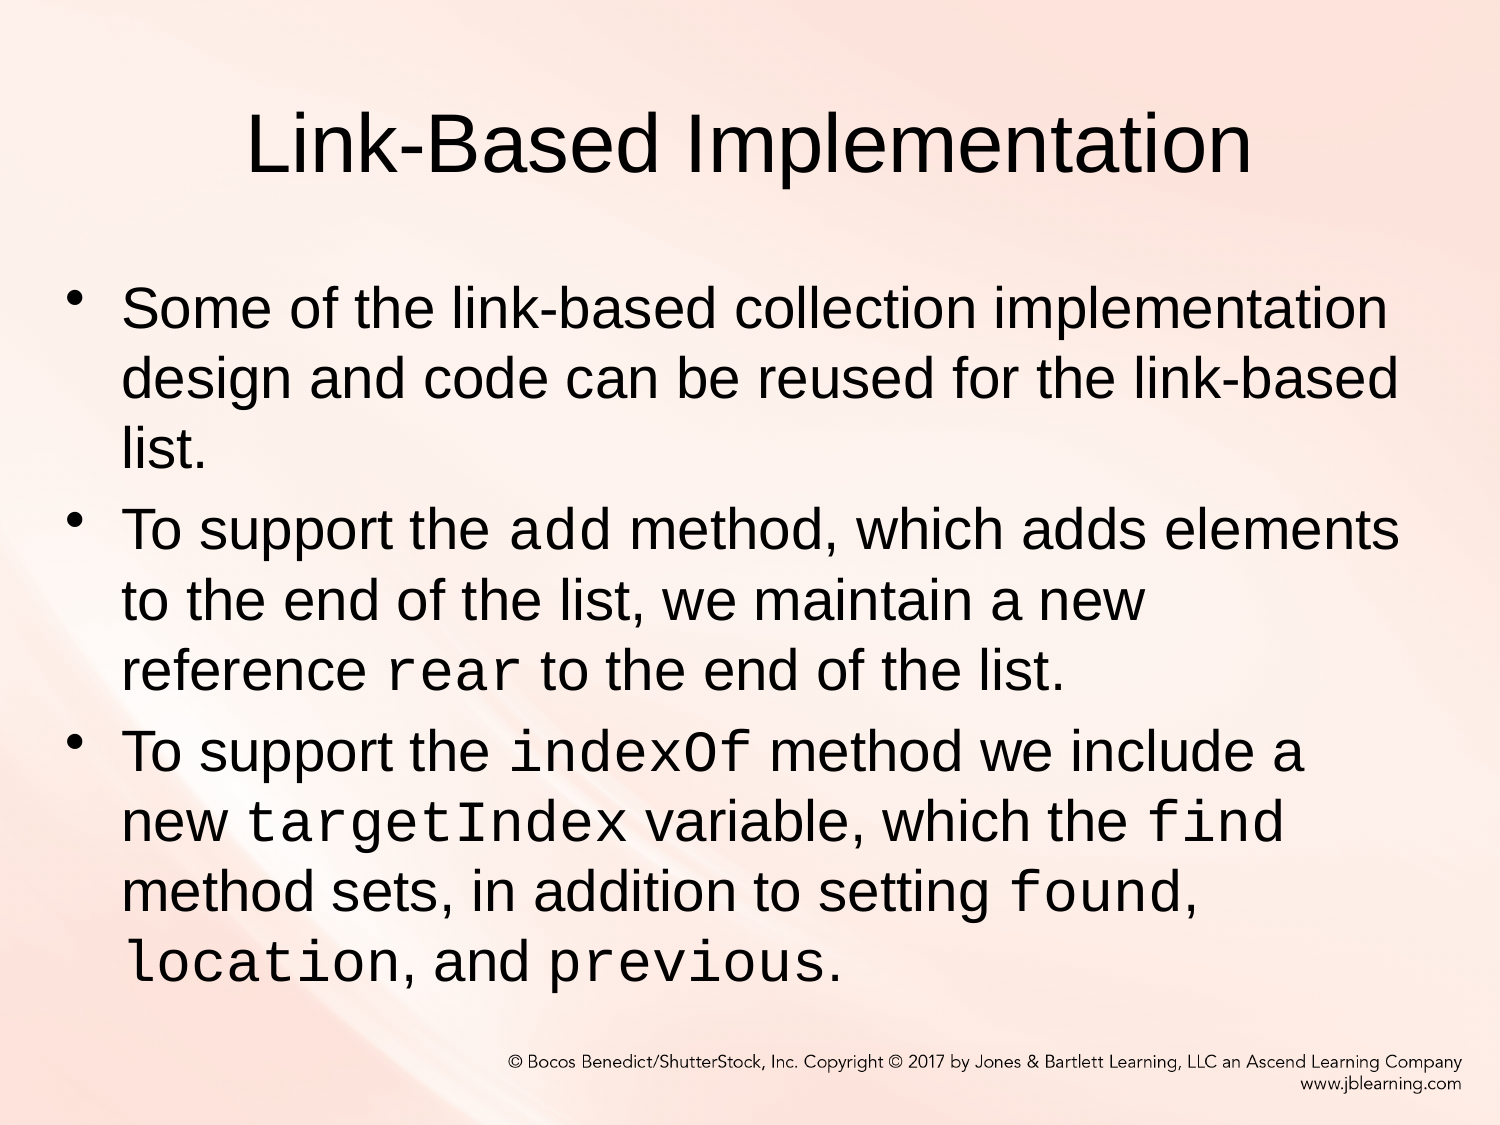

# Link-Based Implementation
Some of the link-based collection implementation design and code can be reused for the link-based list.
To support the add method, which adds elements to the end of the list, we maintain a new reference rear to the end of the list.
To support the indexOf method we include a new targetIndex variable, which the find method sets, in addition to setting found, location, and previous.